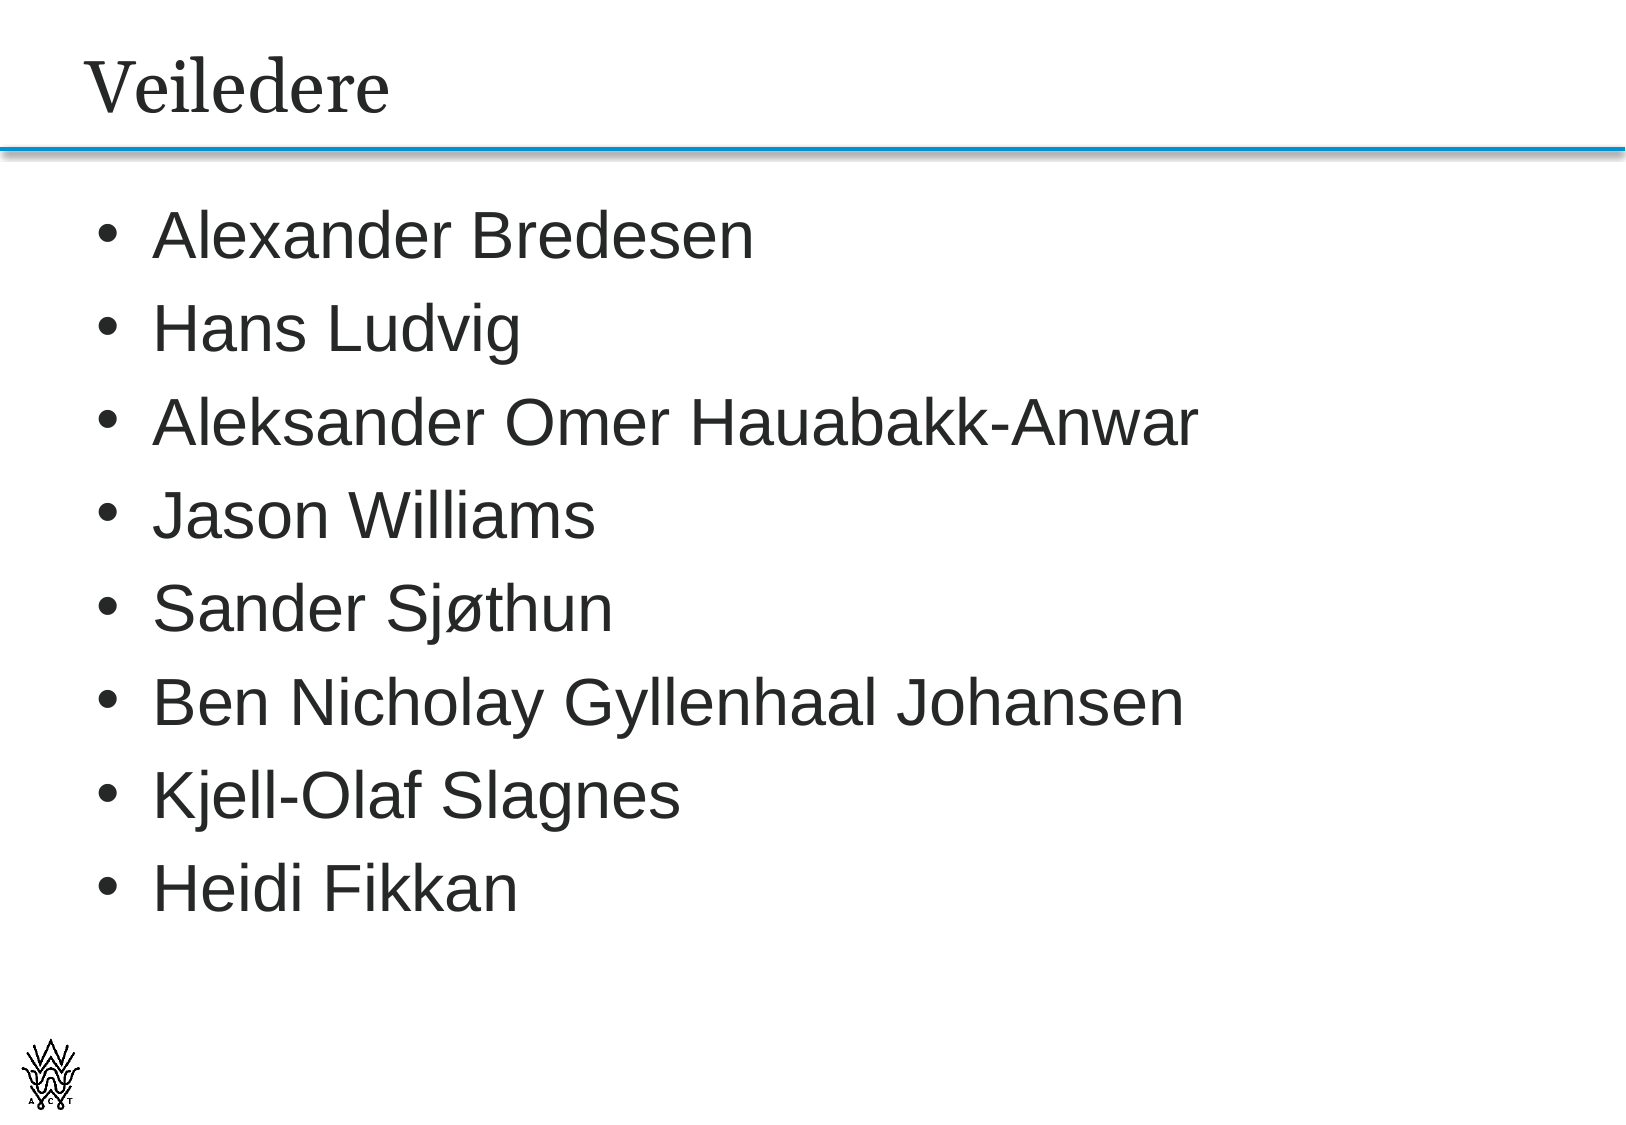

# Veiledere
Alexander Bredesen
Hans Ludvig
Aleksander Omer Hauabakk-Anwar
Jason Williams
Sander Sjøthun
Ben Nicholay Gyllenhaal Johansen
Kjell-Olaf Slagnes
Heidi Fikkan
8